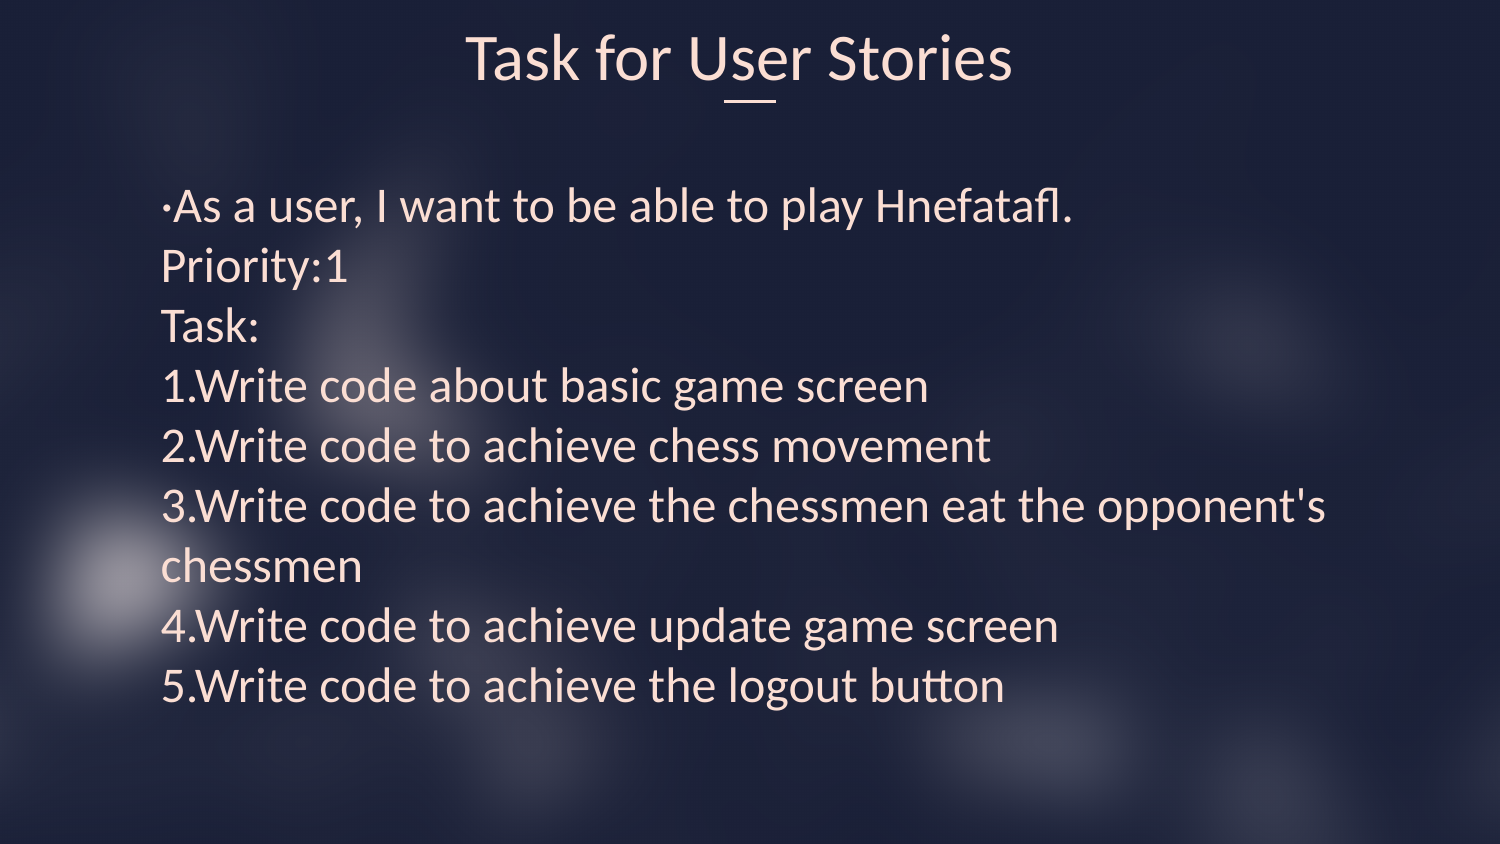

Task for User Stories
·As a user, I want to be able to play Hnefatafl.
Priority:1
Task:
1.Write code about basic game screen
2.Write code to achieve chess movement
3.Write code to achieve the chessmen eat the opponent's chessmen
4.Write code to achieve update game screen
5.Write code to achieve the logout button